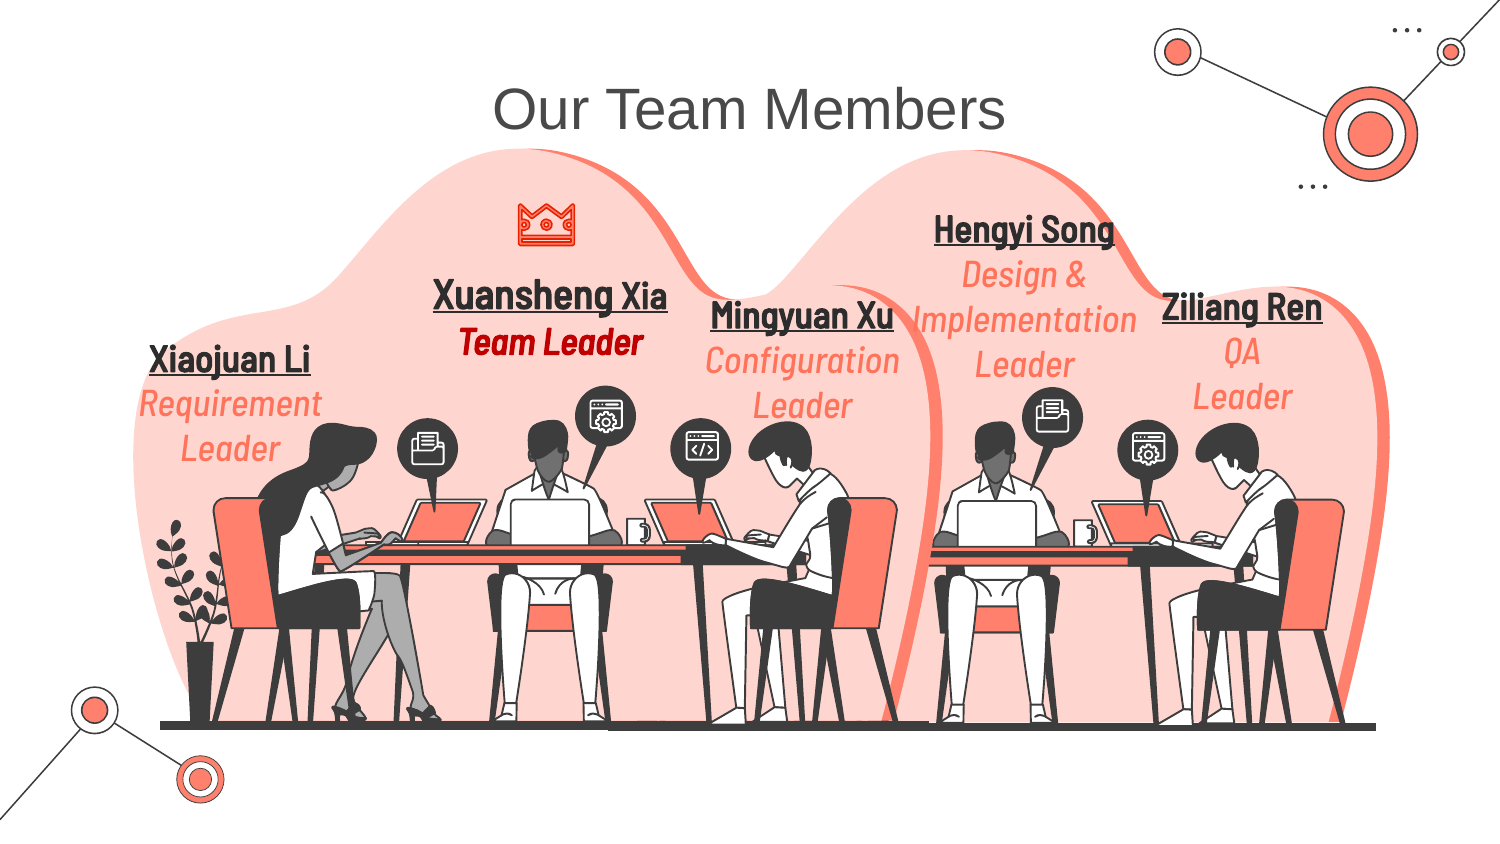

# Our Team Members

Hengyi Song
Design & Implementation
Leader
Xuansheng Xia
Team Leader
Ziliang Ren
QA
Leader
Mingyuan Xu
Configuration
Leader
Xiaojuan Li
Requirement
Leader